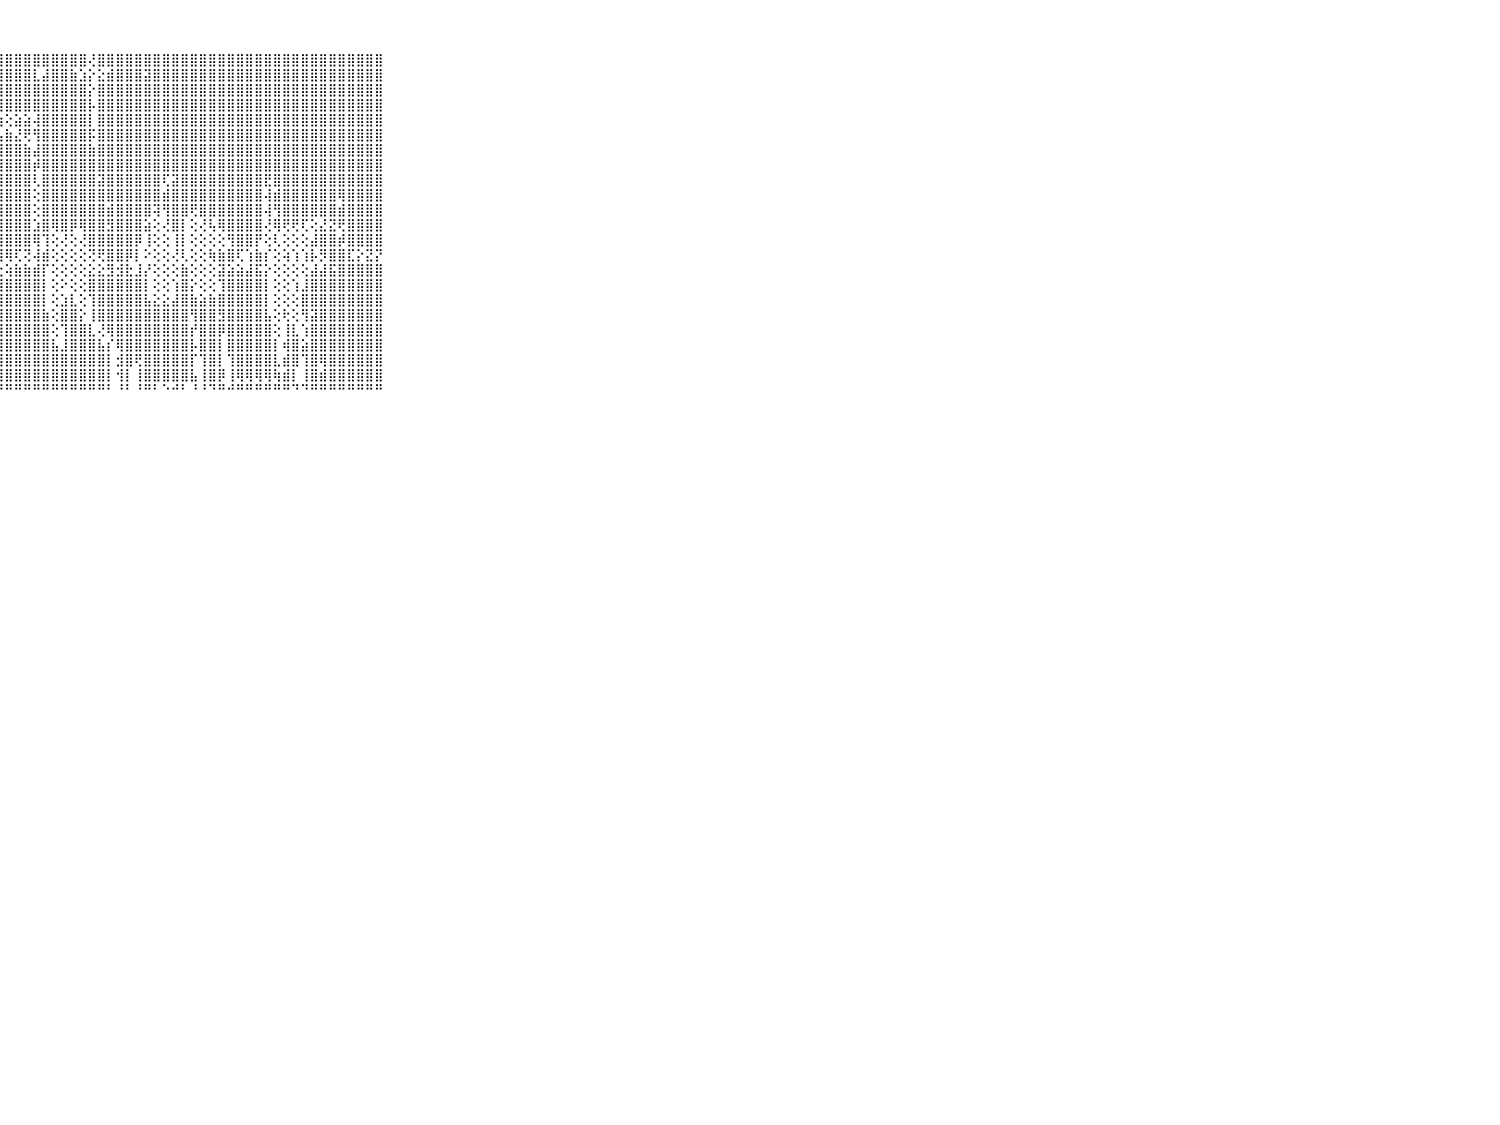

⠀⠀⠀⠀⠀⠀⠀⠀⠀⠀⠀⢝⢻⣿⣟⣿⣿⣿⣿⣿⣿⣿⣿⣿⣿⣿⣿⣿⣿⣿⣿⣿⣿⣿⣿⣿⣿⢜⣿⣿⣿⣿⣿⣿⣿⣿⣿⣿⣿⣿⣿⣿⣿⣿⣿⣿⣿⣿⣿⣿⣿⣿⣿⣿⣿⣿⣿⣿⣿⠀⠀⠀⠀⠀⠀⠀⠀⠀⠀⠀⠀
⠀⠀⠀⠀⠀⠀⠀⠀⠀⠀⠀⣿⣧⡝⣽⣿⣿⣿⣿⣿⣿⣿⣿⣿⣿⣿⣿⣿⣿⣿⣿⣇⣼⣿⣿⣷⣱⡕⣕⣾⣿⣿⣿⣽⣿⣿⣿⣿⣿⣿⣿⣿⣿⣿⣿⣿⣿⣿⣿⣿⣿⣿⣿⣿⣿⣿⣿⣿⣿⠀⠀⠀⠀⠀⠀⠀⠀⠀⠀⠀⠀
⠀⠀⠀⠀⠀⠀⠀⠀⠀⠀⠀⣿⣿⣿⣿⣿⣿⣿⣿⣿⣿⣿⣿⣿⣿⣿⣿⣿⣿⣿⣿⣿⣿⣿⣿⣿⣿⡕⣿⣿⣿⣿⣿⣿⣿⣿⣿⣿⣿⣿⣿⣿⣿⣿⣿⣿⣿⣿⣿⣿⣿⣿⣿⣿⣿⣿⣿⣿⣿⠀⠀⠀⠀⠀⠀⠀⠀⠀⠀⠀⠀
⠀⠀⠀⠀⠀⠀⠀⠀⠀⠀⠀⣿⣿⣿⣿⣿⣿⣿⣿⣿⣿⣿⣿⣿⣿⣿⣿⣿⣿⣿⣿⣿⣿⣿⣿⣿⣿⡧⣿⣿⣿⣿⣿⣿⣿⣿⣿⣿⣿⣿⣿⣿⣿⣿⣿⣿⣿⣿⣿⣿⣿⣿⣿⣿⣿⣿⣿⣿⣿⠀⠀⠀⠀⠀⠀⠀⠀⠀⠀⠀⠀
⠀⠀⠀⠀⠀⠀⠀⠀⠀⠀⠀⣿⣿⣿⢝⣽⣽⢝⣵⣵⣽⣯⡵⢵⣼⣷⣵⣵⢕⣵⣵⢼⣿⣿⣿⣿⣿⡇⣿⣿⣿⣿⣿⣿⣿⣿⣿⣿⣿⣿⣿⣿⣿⣿⣿⣿⣿⣿⣿⣿⣿⣿⣿⣿⣿⣿⣿⣿⣿⠀⠀⠀⠀⠀⠀⠀⠀⠀⠀⠀⠀
⠀⠀⠀⠀⠀⠀⠀⠀⠀⠀⠀⣿⣿⣿⢱⢟⢱⣧⡝⢿⢿⢟⣵⣧⢟⢿⢟⢣⣷⣜⢟⢻⣿⣿⣿⣿⣿⡯⣿⣿⣿⣿⣿⣿⣿⣿⣿⣿⣿⣿⣿⣿⣿⣿⣿⣿⣿⣿⣿⣿⣿⣿⣿⣿⣿⣿⣿⣿⣿⠀⠀⠀⠀⠀⠀⠀⠀⠀⠀⠀⠀
⠀⠀⠀⠀⠀⠀⠀⠀⠀⠀⠀⣿⣿⣿⢕⣵⣿⣿⣷⡕⢱⣾⣿⣿⣷⣵⣵⣾⣿⣿⣷⣼⣿⣿⣿⣿⣿⣷⣿⣿⣿⣿⣿⣿⣿⣿⣿⣿⣿⣿⣿⣿⣿⣿⣿⣿⣿⣿⣿⣿⣿⣿⣿⣿⣿⣿⣿⣿⣿⠀⠀⠀⠀⠀⠀⠀⠀⠀⠀⠀⠀
⠀⠀⠀⠀⠀⠀⠀⠀⠀⠀⠀⣿⣿⣿⢕⢻⣿⣿⣿⣿⢇⣿⣿⣿⣿⣿⢸⣿⣿⣿⣿⡾⣿⣿⣿⣿⣿⣿⣿⣿⣿⣿⣿⣿⣿⣿⣿⣿⣿⣿⣿⣿⣿⣿⣿⣿⣿⣿⣿⣿⣿⣿⣿⣿⣿⣿⣿⣿⣿⠀⠀⠀⠀⠀⠀⠀⠀⠀⠀⠀⠀
⠀⠀⠀⠀⠀⠀⠀⠀⠀⠀⠀⣿⣿⣿⢕⢺⣿⣿⣿⣿⡇⣿⣿⣿⣿⣿⢸⣿⣿⣿⣿⢇⣿⣿⣿⣿⣿⣿⣽⣿⣿⣿⣿⣿⣿⢏⣽⣿⣿⣿⣿⣿⣿⣿⣿⣿⣟⣿⣿⣿⣿⣿⣿⣿⣿⣿⣿⣿⣿⠀⠀⠀⠀⠀⠀⠀⠀⠀⠀⠀⠀
⠀⠀⠀⠀⠀⠀⠀⠀⠀⠀⠀⣿⣿⣿⢕⢸⣿⣿⣿⣿⢇⣿⣿⣿⣿⣿⣼⣿⣿⣿⣿⢕⣿⣿⣿⣿⣿⣿⣿⣿⣿⣿⣿⣿⣿⣾⣿⣿⣿⣿⣿⣿⣿⣿⣿⣿⢼⣾⣿⣿⣿⣿⣿⣿⢿⣿⣿⣿⣿⠀⠀⠀⠀⠀⠀⠀⠀⠀⠀⠀⠀
⠀⠀⠀⠀⠀⠀⠀⠀⠀⠀⠀⣿⣿⣿⢕⢸⣿⣿⣿⣷⢕⡿⢿⡿⣿⣯⢿⣿⣿⣿⣿⢕⣿⣿⣿⣿⣿⣿⣿⣾⣿⣿⣿⣿⢽⢻⣿⣿⢟⣿⣿⣿⣿⣿⣿⣿⢼⢻⣿⣿⣿⣿⣿⣿⣾⣿⣿⣿⣿⠀⠀⠀⠀⠀⠀⠀⠀⠀⠀⠀⠀
⠀⠀⠀⠀⠀⠀⠀⠀⠀⠀⠀⢿⢽⢹⢕⢸⢽⢽⢿⢿⡕⡇⢕⢕⢎⢿⢸⣿⣿⣿⣿⣱⣿⢿⣿⡿⢿⣿⣿⣻⣿⣿⣿⣵⢕⢜⣿⡇⢕⢜⢧⢿⣿⣿⣿⣿⢜⢿⢟⢟⢏⢕⣜⣝⢟⣿⣿⣿⣿⠀⠀⠀⠀⠀⠀⠀⠀⠀⠀⠀⠀
⠀⠀⠀⠀⠀⠀⠀⠀⠀⠀⠀⢻⢝⢜⢕⢸⢻⢿⣿⡟⢇⡇⢕⢕⣵⣿⢸⣿⣿⣿⣿⢿⢹⢕⢜⢕⢜⣿⣿⣿⣿⣿⡿⢸⢕⢕⢸⡇⢕⢕⢕⢕⢻⣿⣿⡟⢕⢇⢕⢕⢕⣼⣿⣿⡾⣿⣿⣿⣿⠀⠀⠀⠀⠀⠀⠀⠀⠀⠀⠀⠀
⠀⠀⠀⠀⠀⠀⠀⠀⠀⠀⠀⢕⢕⢕⢕⢜⢕⢗⢗⢗⢕⢟⢳⢾⢿⢿⢼⢻⢿⢏⢝⢼⣾⢕⢕⢕⢕⢝⢟⣿⣿⡿⡇⠕⢕⢕⢜⢇⢕⢕⢷⣷⣿⢏⢱⣷⡎⢕⢵⢱⢱⡧⡻⣿⣿⣏⡕⣝⡝⠀⠀⠀⠀⠀⠀⠀⠀⠀⠀⠀⠀
⠀⠀⠀⠀⠀⠀⠀⠀⠀⠀⠀⢕⢕⢕⢕⢱⢵⢵⢱⢵⢵⢕⢕⢕⢱⢵⢕⢕⢵⣷⣷⣾⡏⢕⢕⢕⢕⣕⣕⣻⣺⣗⣸⡜⢕⢕⢕⣷⢕⢕⢕⣽⣵⣵⣼⣯⡕⢕⢕⢕⢕⣼⣼⣯⣿⣿⣿⣿⣿⠀⠀⠀⠀⠀⠀⠀⠀⠀⠀⠀⠀
⠀⠀⠀⠀⠀⠀⠀⠀⠀⠀⠀⣷⣷⣷⣷⣷⣿⣿⣿⣿⣿⣿⣿⣿⣿⣿⣿⣿⣿⣿⣿⣿⡇⢕⠕⢕⢕⣿⣿⣿⣿⣿⣿⡇⢕⢕⢱⣿⡕⢕⢕⢹⣿⣿⣿⣿⡇⢕⢕⢱⣸⣿⣿⣿⣿⣿⣿⣿⣿⠀⠀⠀⠀⠀⠀⠀⠀⠀⠀⠀⠀
⠀⠀⠀⠀⠀⠀⠀⠀⠀⠀⠀⣿⣿⣿⣿⣿⣿⣿⣿⣿⣿⣿⣿⣿⣿⣿⣿⣿⣿⣿⣿⣿⡇⢕⣱⣇⢕⢹⣿⣿⣿⣿⣿⣧⣕⣕⣼⣿⣷⣵⣷⣿⣿⣿⣿⣿⡇⢕⢕⢕⣿⣿⣿⣿⣿⣿⣿⣿⣿⠀⠀⠀⠀⠀⠀⠀⠀⠀⠀⠀⠀
⠀⠀⠀⠀⠀⠀⠀⠀⠀⠀⠀⣿⣿⣿⣿⣿⣿⣿⣿⣿⣿⣿⣿⣿⣿⣿⣿⣿⣿⣿⣿⣿⣷⢕⣿⣿⡕⢸⣿⣿⣿⣿⣿⣿⣿⣿⣿⣿⢻⣿⣿⣻⣿⣿⣿⣿⣧⢕⢗⢕⢻⣽⣿⣿⣿⣿⣿⣿⣿⠀⠀⠀⠀⠀⠀⠀⠀⠀⠀⠀⠀
⠀⠀⠀⠀⠀⠀⠀⠀⠀⠀⠀⣿⣿⣿⣿⣿⣿⣿⣿⣿⣿⣿⣿⣿⣿⣿⣿⣿⣿⣿⣿⣿⣿⢕⢹⣿⣿⣇⢜⢿⣿⣿⣿⣿⣿⣿⣿⣿⡞⣿⣿⡿⣿⣿⣿⣿⣿⢕⢸⣇⢱⣿⣿⣿⣿⣿⣿⣿⣿⠀⠀⠀⠀⠀⠀⠀⠀⠀⠀⠀⠀
⠀⠀⠀⠀⠀⠀⠀⠀⠀⠀⠀⣿⣿⣿⣿⣿⣿⣿⣿⣿⣿⣿⣿⣿⣿⣿⣿⣿⣿⣿⣿⣿⣿⣧⣸⣿⣿⣿⣧⡎⢿⣿⣿⣿⣿⣿⣿⣿⡧⣿⣿⡇⣿⣿⣿⣿⣿⡇⢾⣿⣵⣿⣿⣿⣿⣿⣿⣿⣿⠀⠀⠀⠀⠀⠀⠀⠀⠀⠀⠀⠀
⠀⠀⠀⠀⠀⠀⠀⠀⠀⠀⠀⣿⣿⣿⣿⣿⣿⣿⣿⣿⣿⣿⣿⣿⢿⣿⣿⣿⣿⣿⣿⣿⣿⣿⣿⣿⣿⣿⣿⡇⣺⣿⢟⣿⣿⣿⣿⣿⡏⢹⣿⡇⢹⣿⣿⣿⣿⣇⣾⣿⢹⣿⢿⣿⣿⣿⣿⣿⣿⠀⠀⠀⠀⠀⠀⠀⠀⠀⠀⠀⠀
⠀⠀⠀⠀⠀⠀⠀⠀⠀⠀⠀⣿⣿⣿⣿⣿⣿⣿⣿⣿⣿⣿⣿⣿⡇⣿⣿⣿⣿⣿⣿⣿⣿⣿⣿⣿⣿⣿⣿⡇⢺⡇⢸⣿⣿⣿⣿⣿⣧⢸⣿⡿⢸⢿⢿⢿⢿⢷⣾⡇⢸⣿⣾⣿⣿⣿⣿⣿⣿⠀⠀⠀⠀⠀⠀⠀⠀⠀⠀⠀⠀
⠀⠀⠀⠀⠀⠀⠀⠀⠀⠀⠀⠛⠛⠛⠛⠛⠛⠛⠛⠛⠛⠛⠛⠛⠓⠘⠛⠘⠛⠛⠛⠛⠛⠛⠛⠛⠛⠛⠛⠃⠘⠃⠘⠛⠃⠑⠚⠃⠘⠘⠙⠛⠚⠛⠛⠛⠛⠛⠛⠙⠙⠛⠛⠛⠛⠛⠛⠛⠛⠀⠀⠀⠀⠀⠀⠀⠀⠀⠀⠀⠀